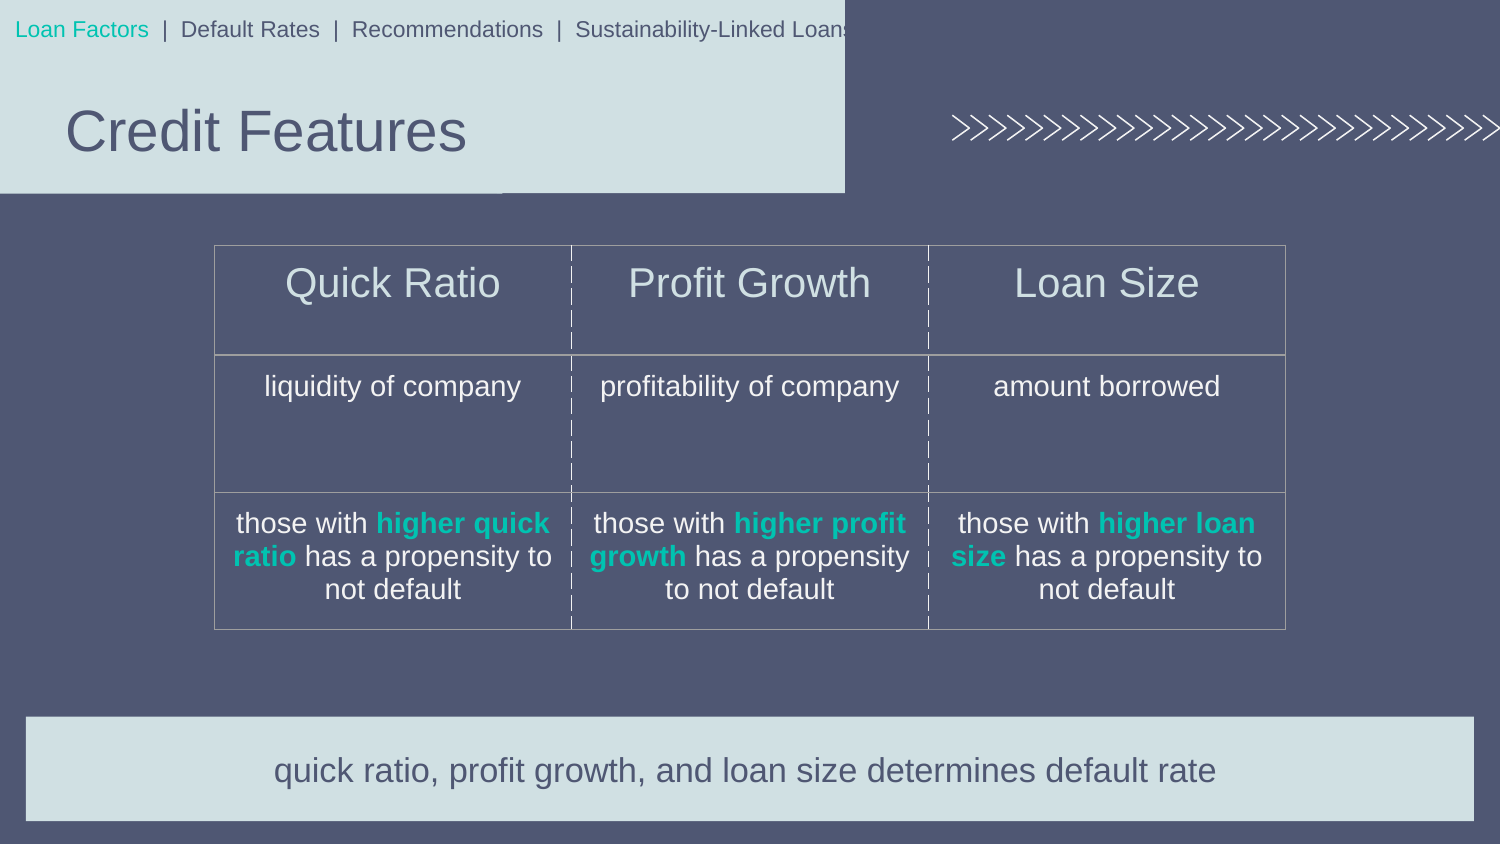

Loan Factors  |  Default Rates  |  Recommendations  |  Sustainability-Linked Loans

# Credit Features
| Quick Ratio | Profit Growth | Loan Size |
| --- | --- | --- |
| liquidity of company | profitability of company | amount borrowed |
| those with higher quick ratio has a propensity to not default | those with higher profit growth has a propensity to not default | those with higher loan size has a propensity to not default |

quick ratio, profit growth, and loan size determines default rate